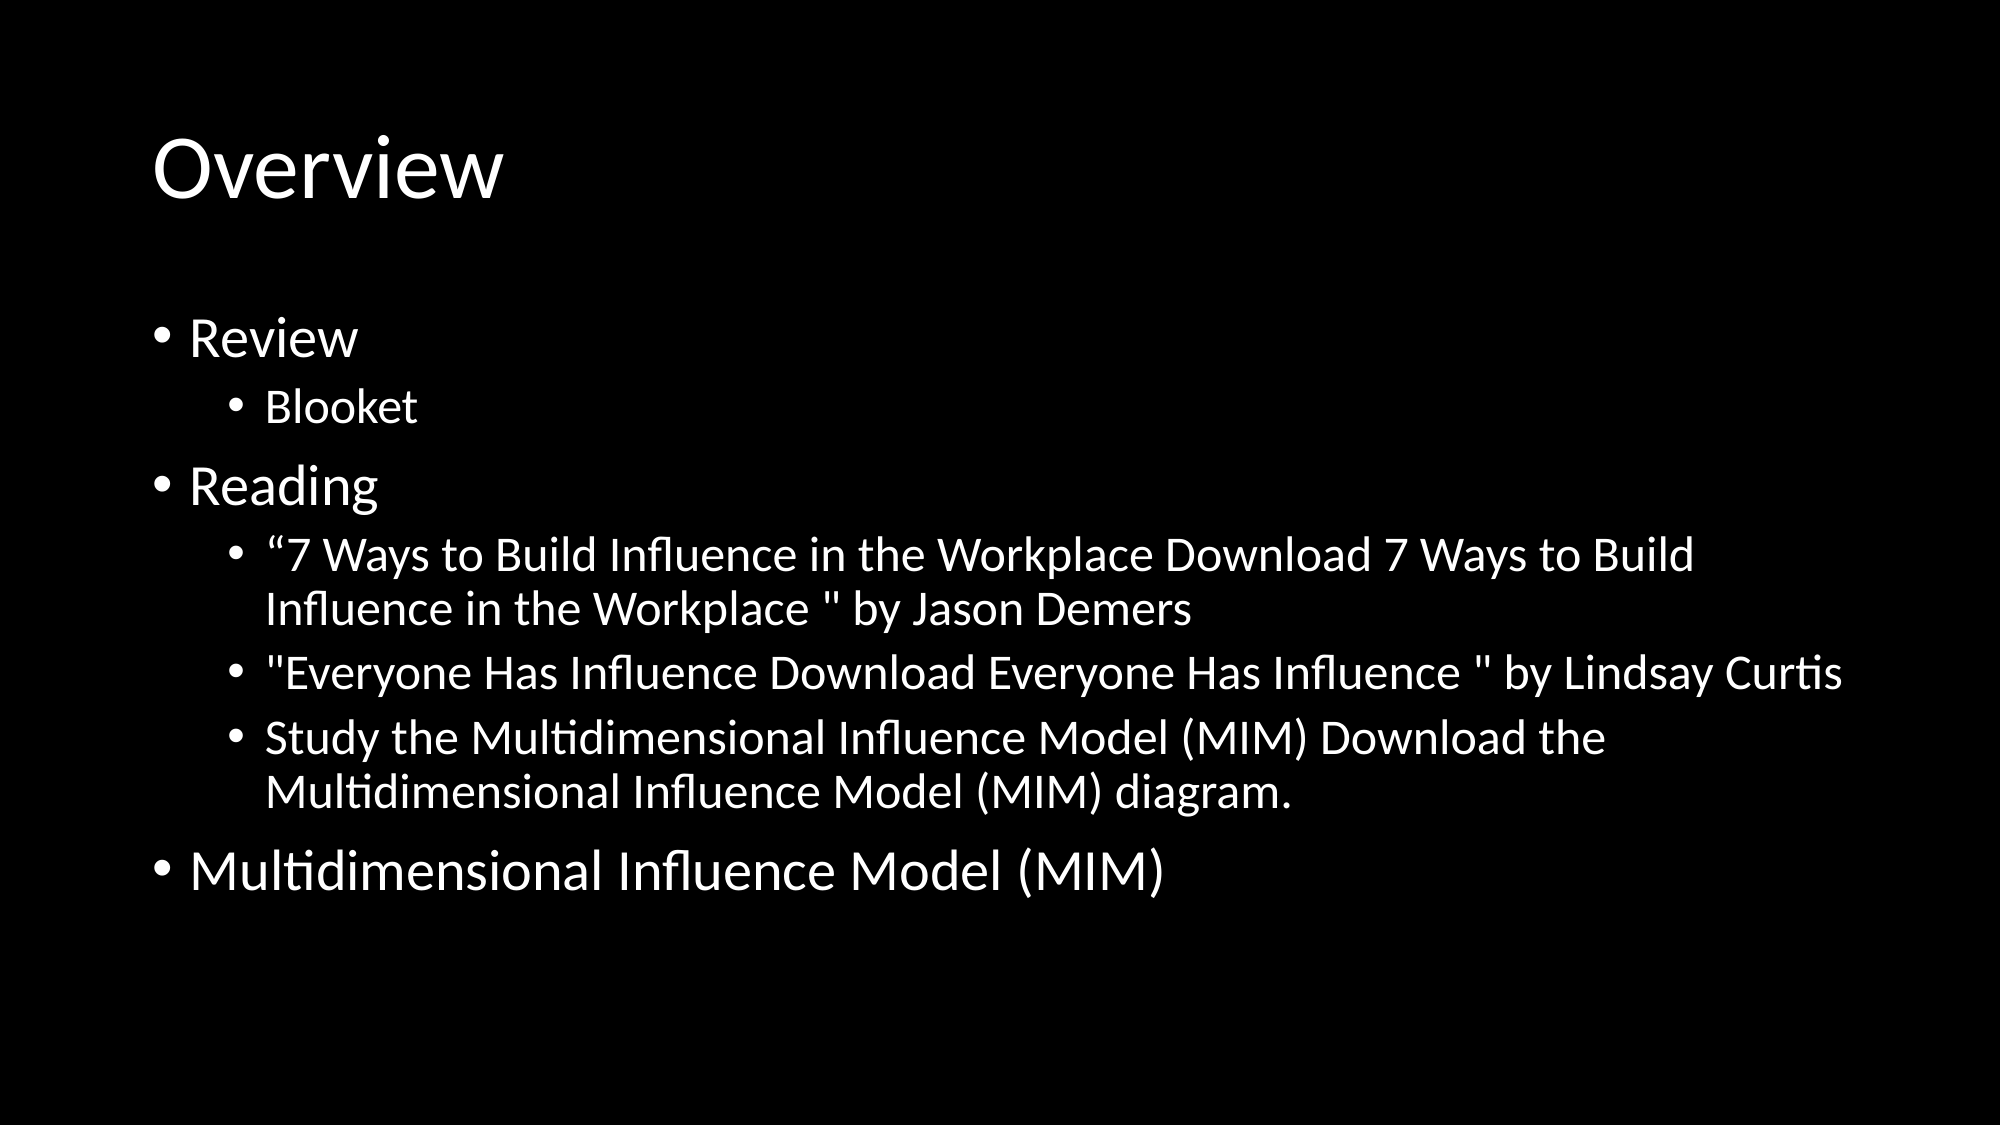

# Overview
Review
Blooket
Reading
“7 Ways to Build Influence in the Workplace Download 7 Ways to Build Influence in the Workplace " by Jason Demers
"Everyone Has Influence Download Everyone Has Influence " by Lindsay Curtis
Study the Multidimensional Influence Model (MIM) Download the Multidimensional Influence Model (MIM) diagram.
Multidimensional Influence Model (MIM)